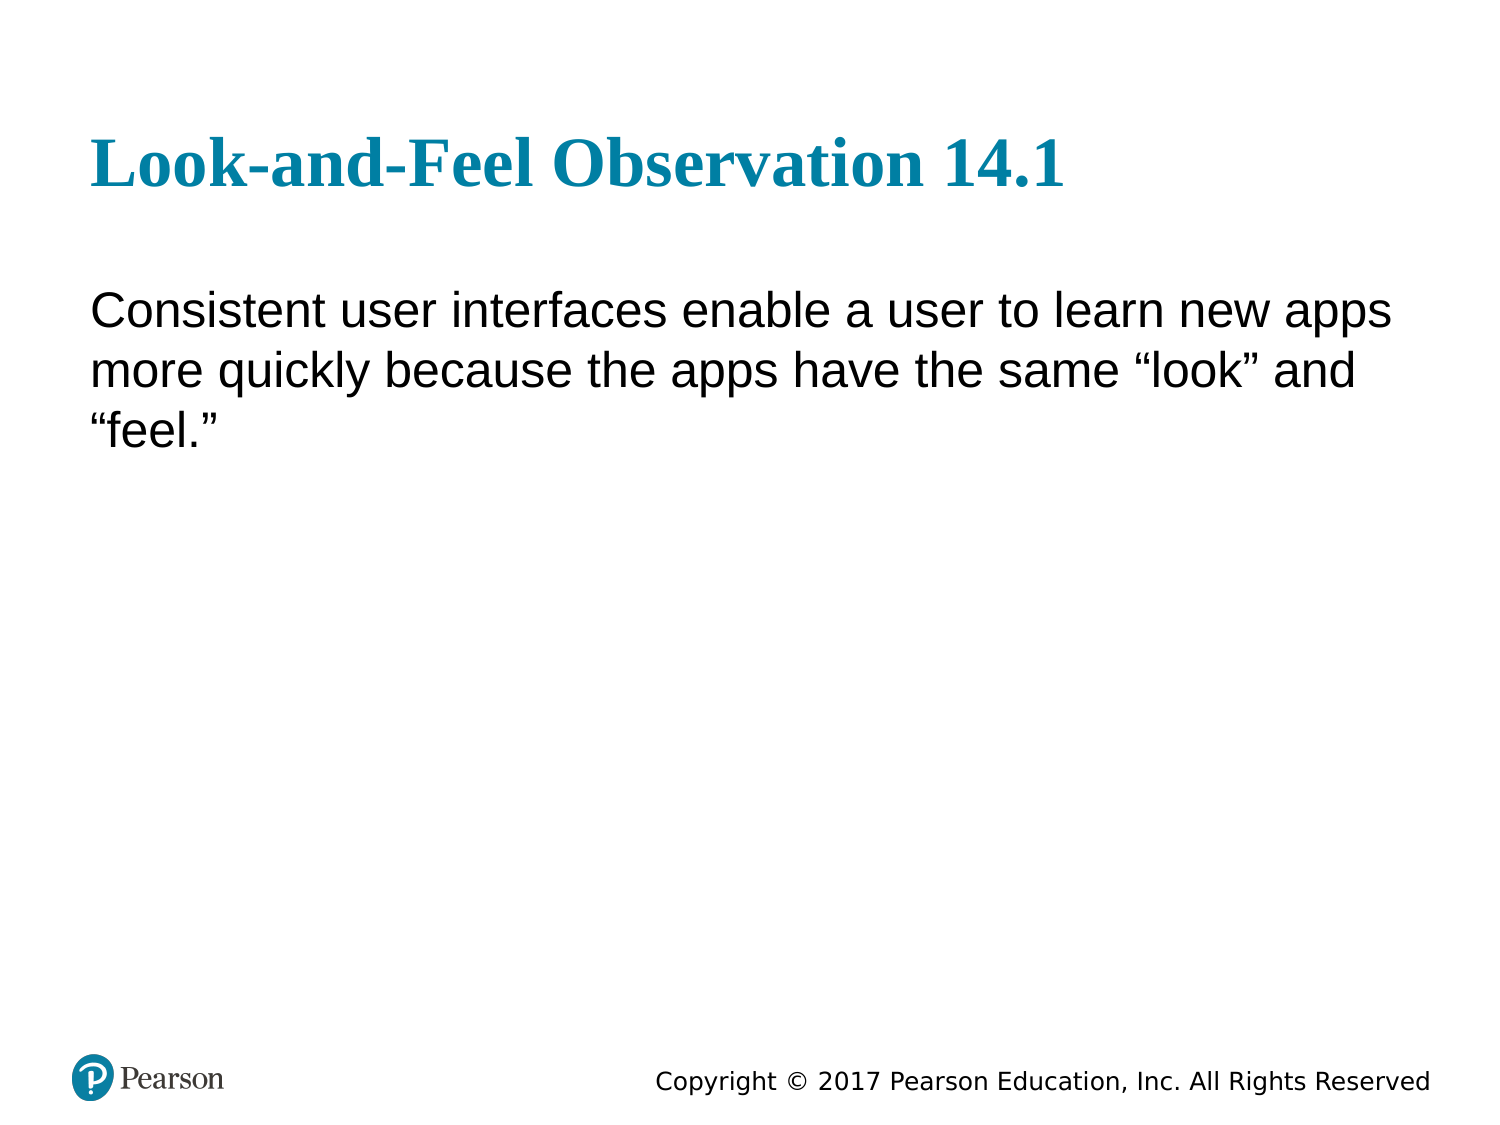

# Look-and-Feel Observation 14.1
Consistent user interfaces enable a user to learn new apps more quickly because the apps have the same “look” and “feel.”